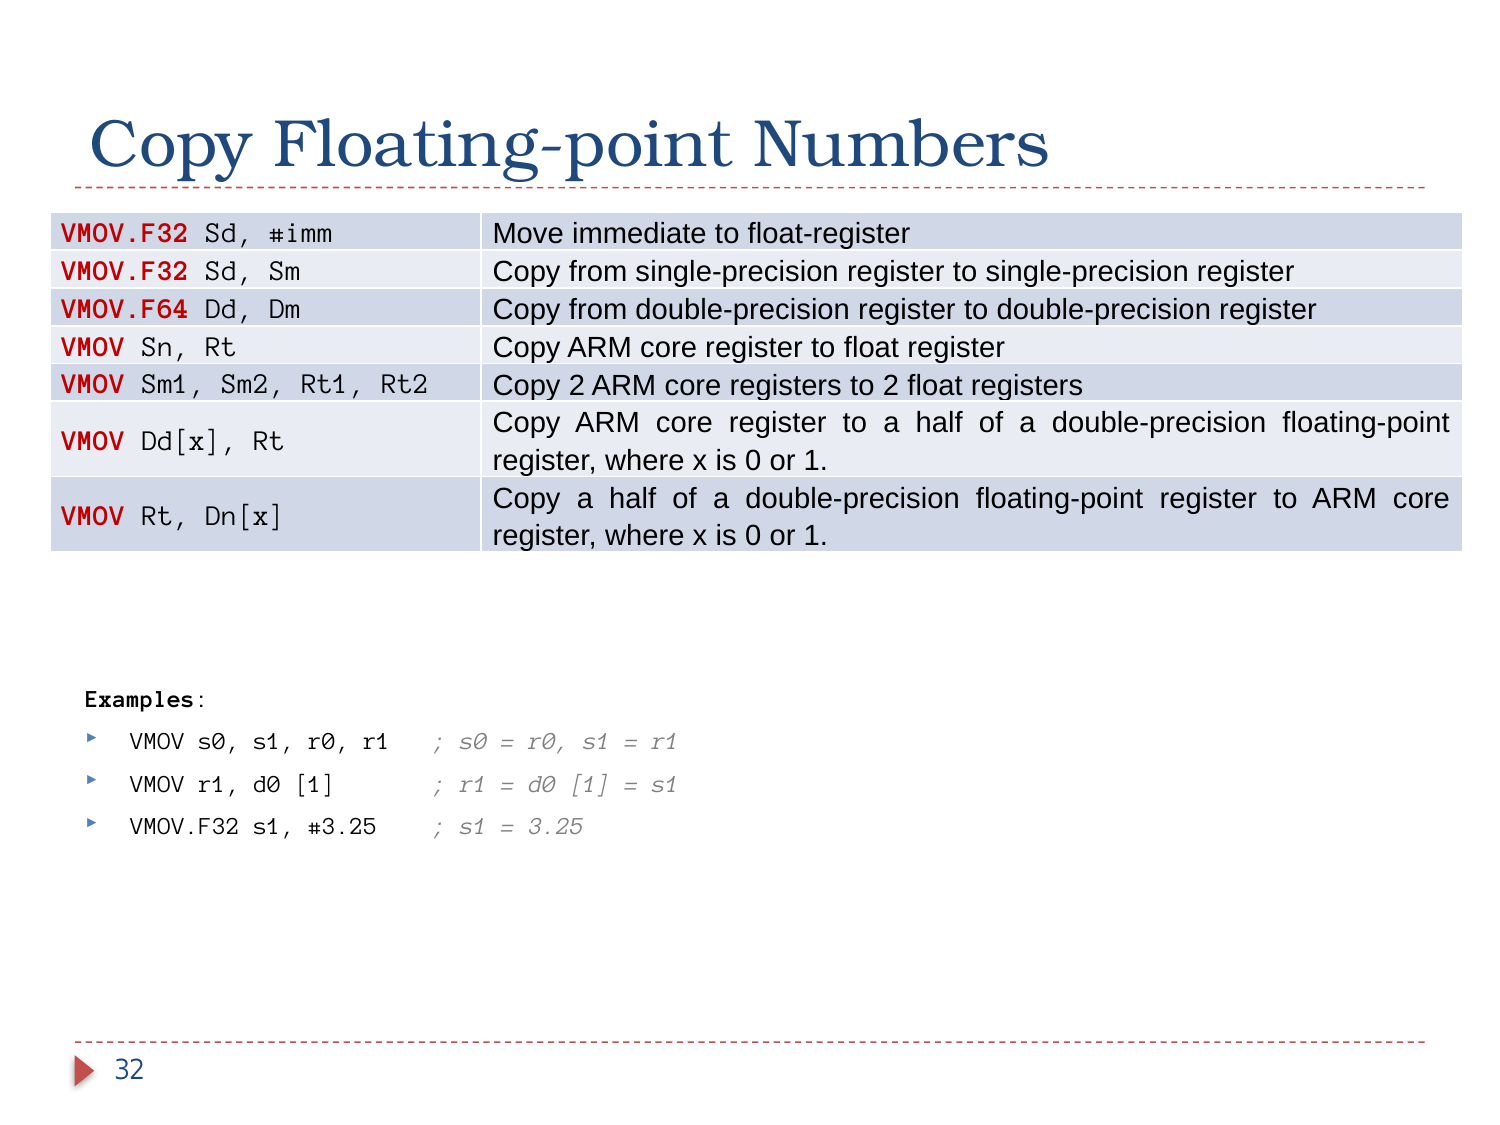

# Copy Floating-point Numbers
| VMOV.F32 Sd, #imm | Move immediate to float-register |
| --- | --- |
| VMOV.F32 Sd, Sm | Copy from single-precision register to single-precision register |
| VMOV.F64 Dd, Dm | Copy from double-precision register to double-precision register |
| VMOV Sn, Rt | Copy ARM core register to float register |
| VMOV Sm1, Sm2, Rt1, Rt2 | Copy 2 ARM core registers to 2 float registers |
| VMOV Dd[x], Rt | Copy ARM core register to a half of a double-precision floating-point register, where x is 0 or 1. |
| VMOV Rt, Dn[x] | Copy a half of a double-precision floating-point register to ARM core register, where x is 0 or 1. |
Examples:
VMOV s0, s1, r0, r1   ; s0 = r0, s1 = r1
VMOV r1, d0 [1]       ; r1 = d0 [1] = s1
VMOV.F32 s1, #3.25    ; s1 = 3.25

32